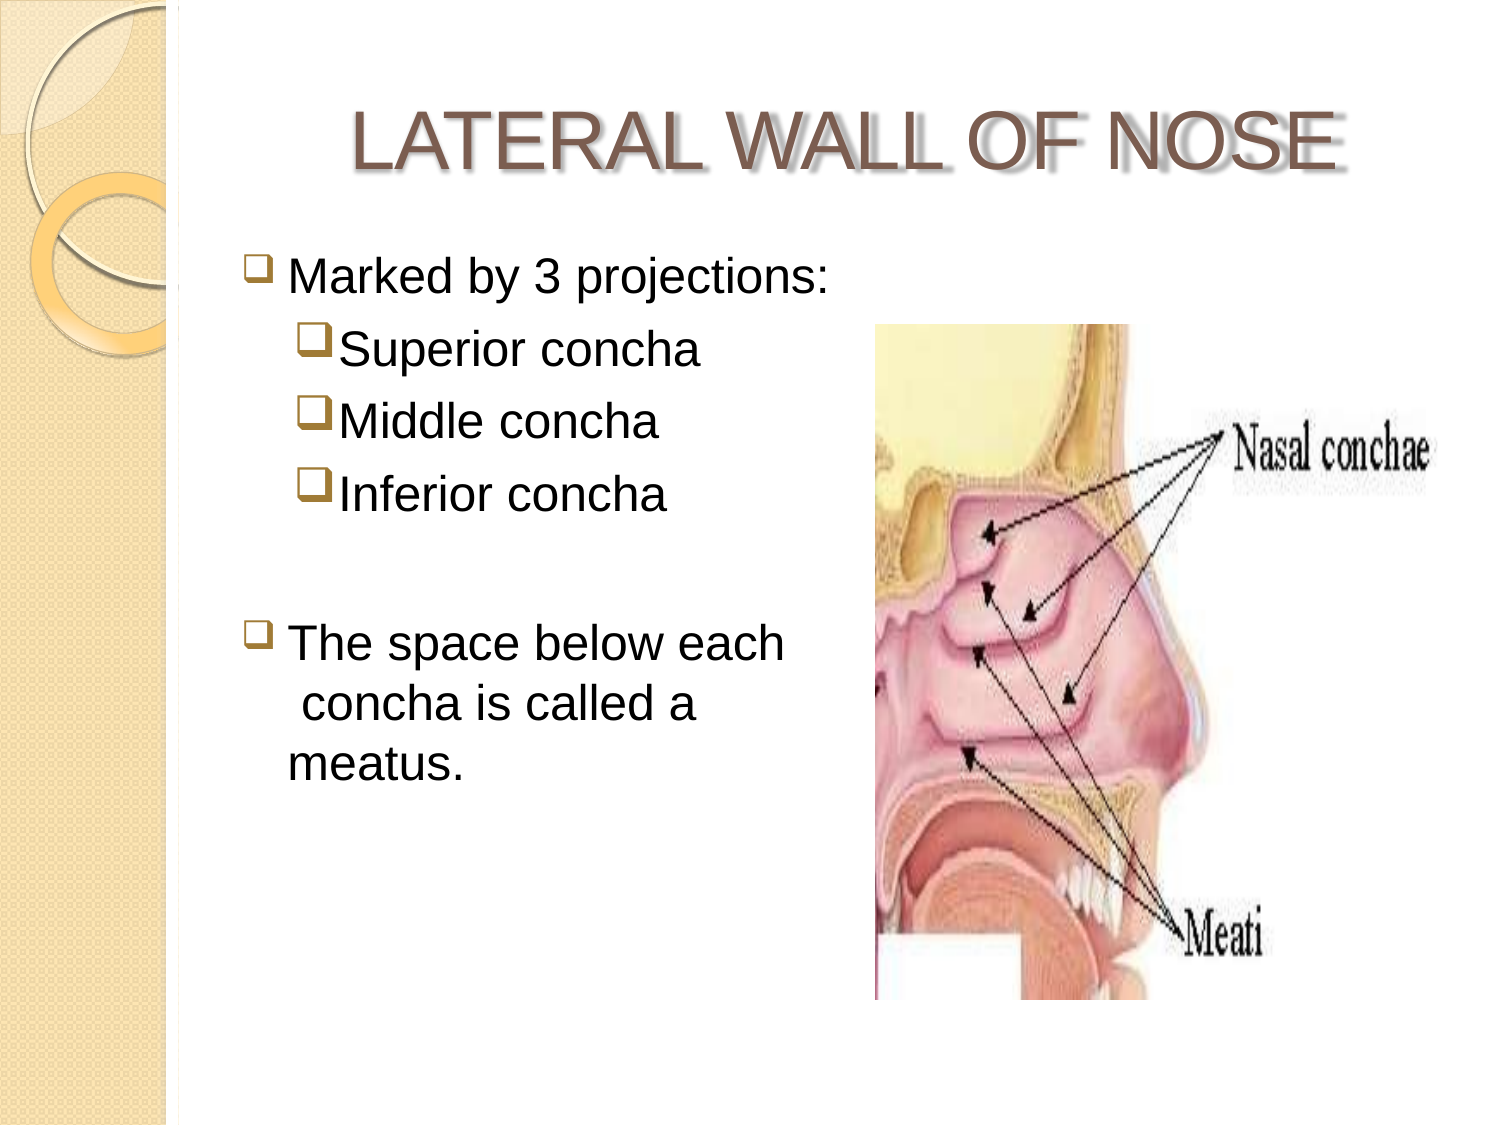

# LATERAL WALL OF NOSE
Marked by 3 projections:
Superior concha
Middle concha
Inferior concha

The space below each  concha is called a  meatus.